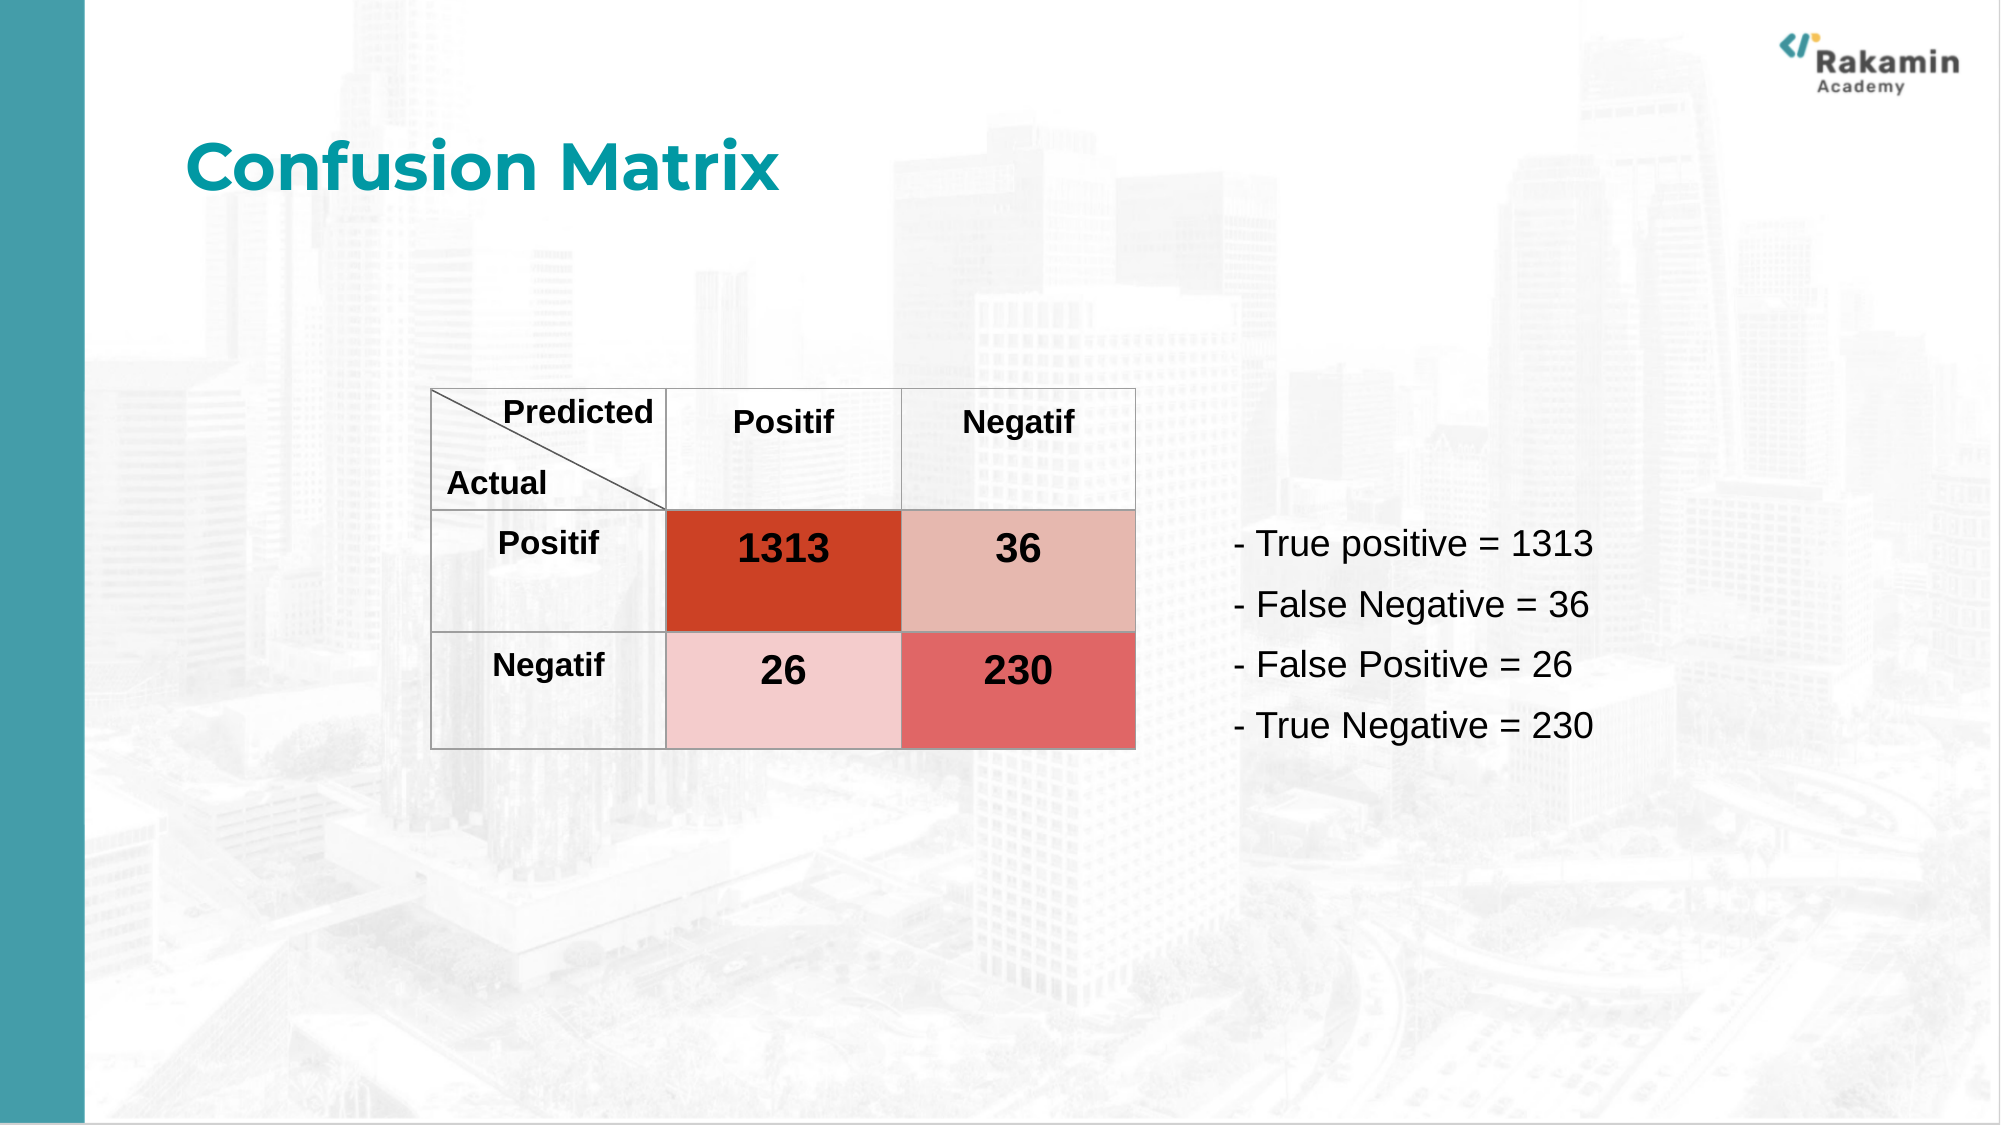

Confusion Matrix
Predicted
|  | Positif | Negatif |
| --- | --- | --- |
| Positif | 1313 | 36 |
| Negatif | 26 | 230 |
Actual
- True positive = 1313
- False Negative = 36
- False Positive = 26
- True Negative = 230